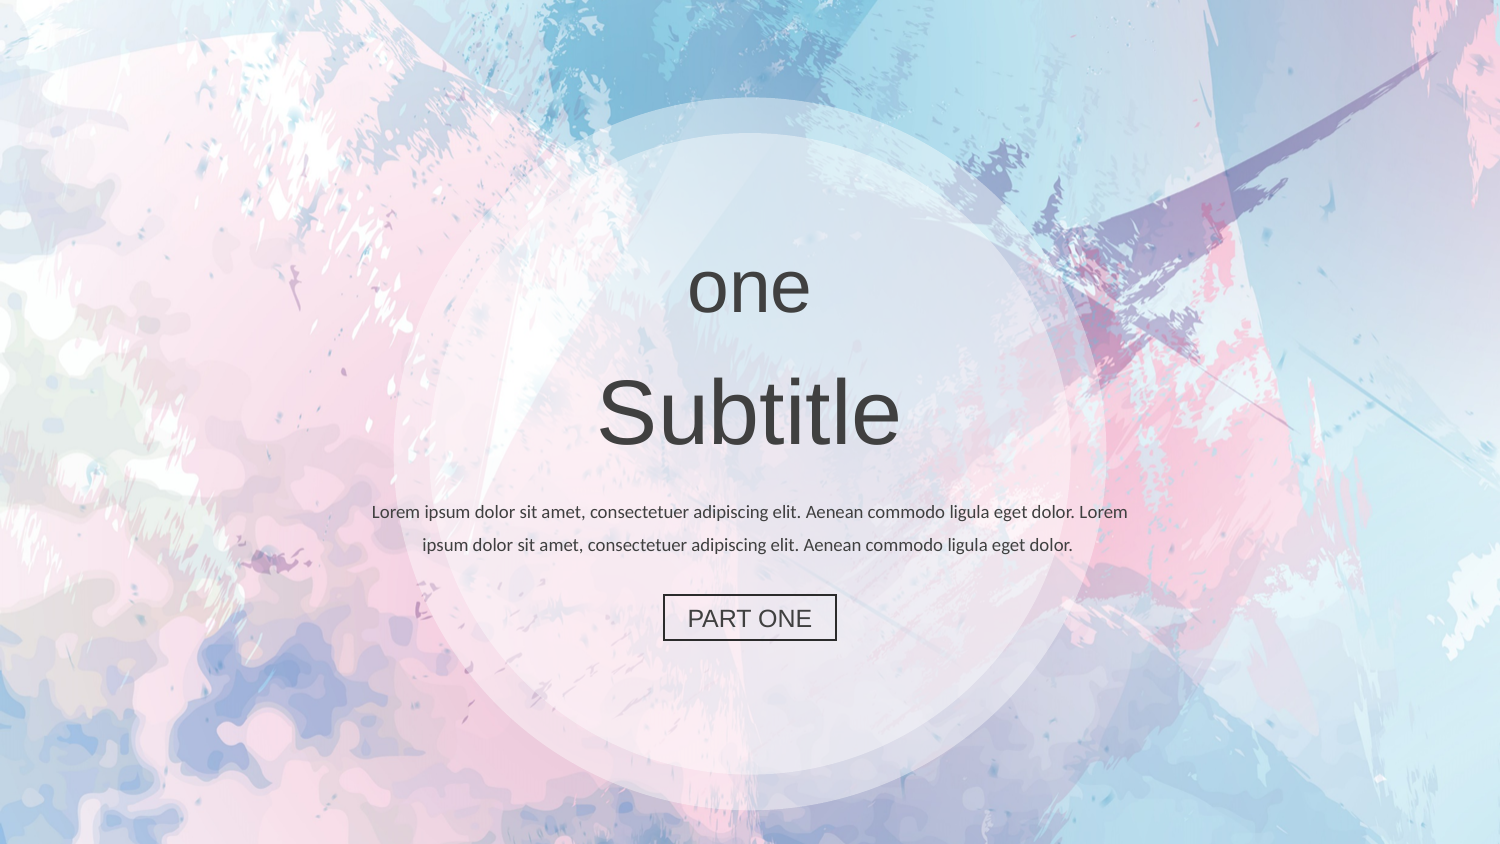

one
Subtitle
Lorem ipsum dolor sit amet, consectetuer adipiscing elit. Aenean commodo ligula eget dolor. Lorem ipsum dolor sit amet, consectetuer adipiscing elit. Aenean commodo ligula eget dolor.
PART ONE